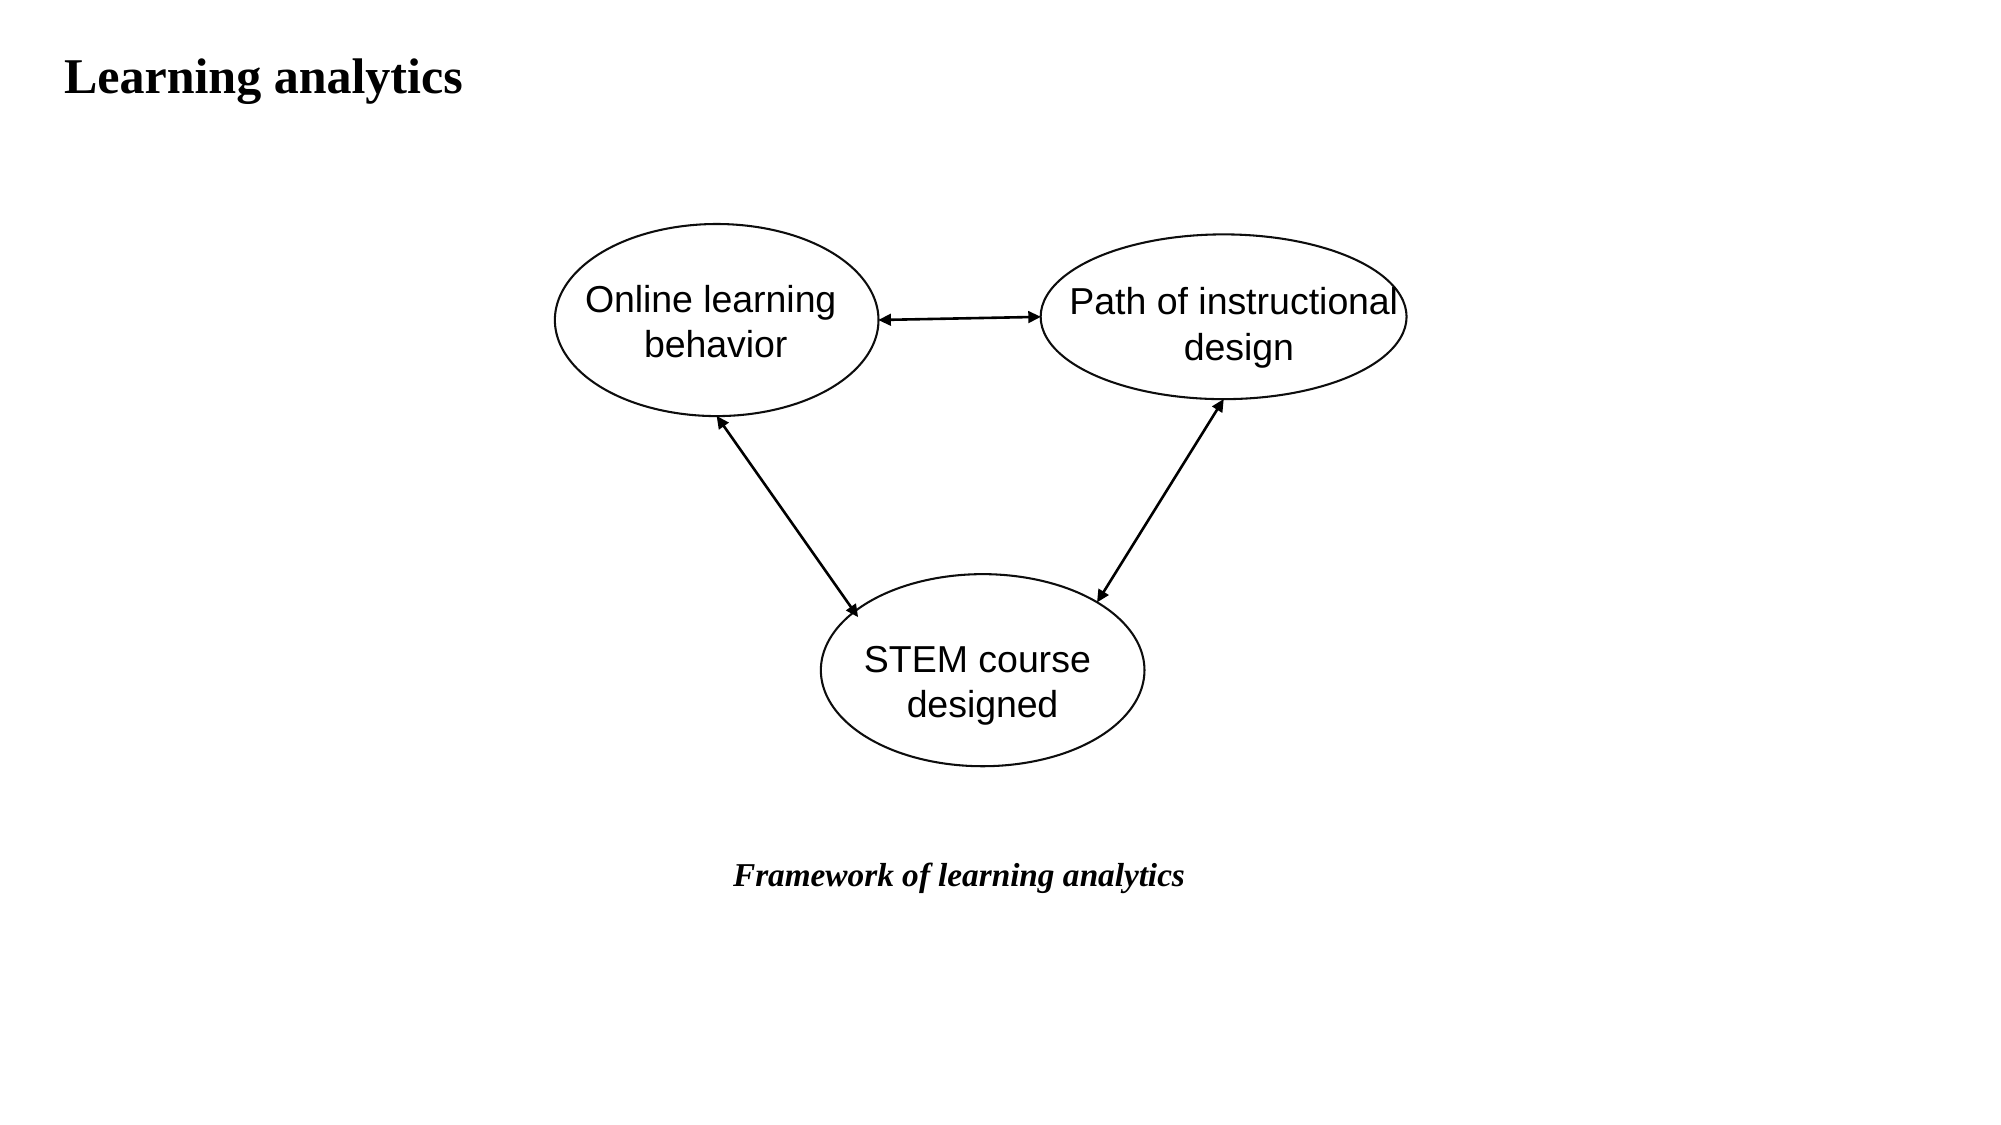

Learning analytics

Online learning
behavior

Path of instructional
design

STEM course
designed
Framework of learning analytics